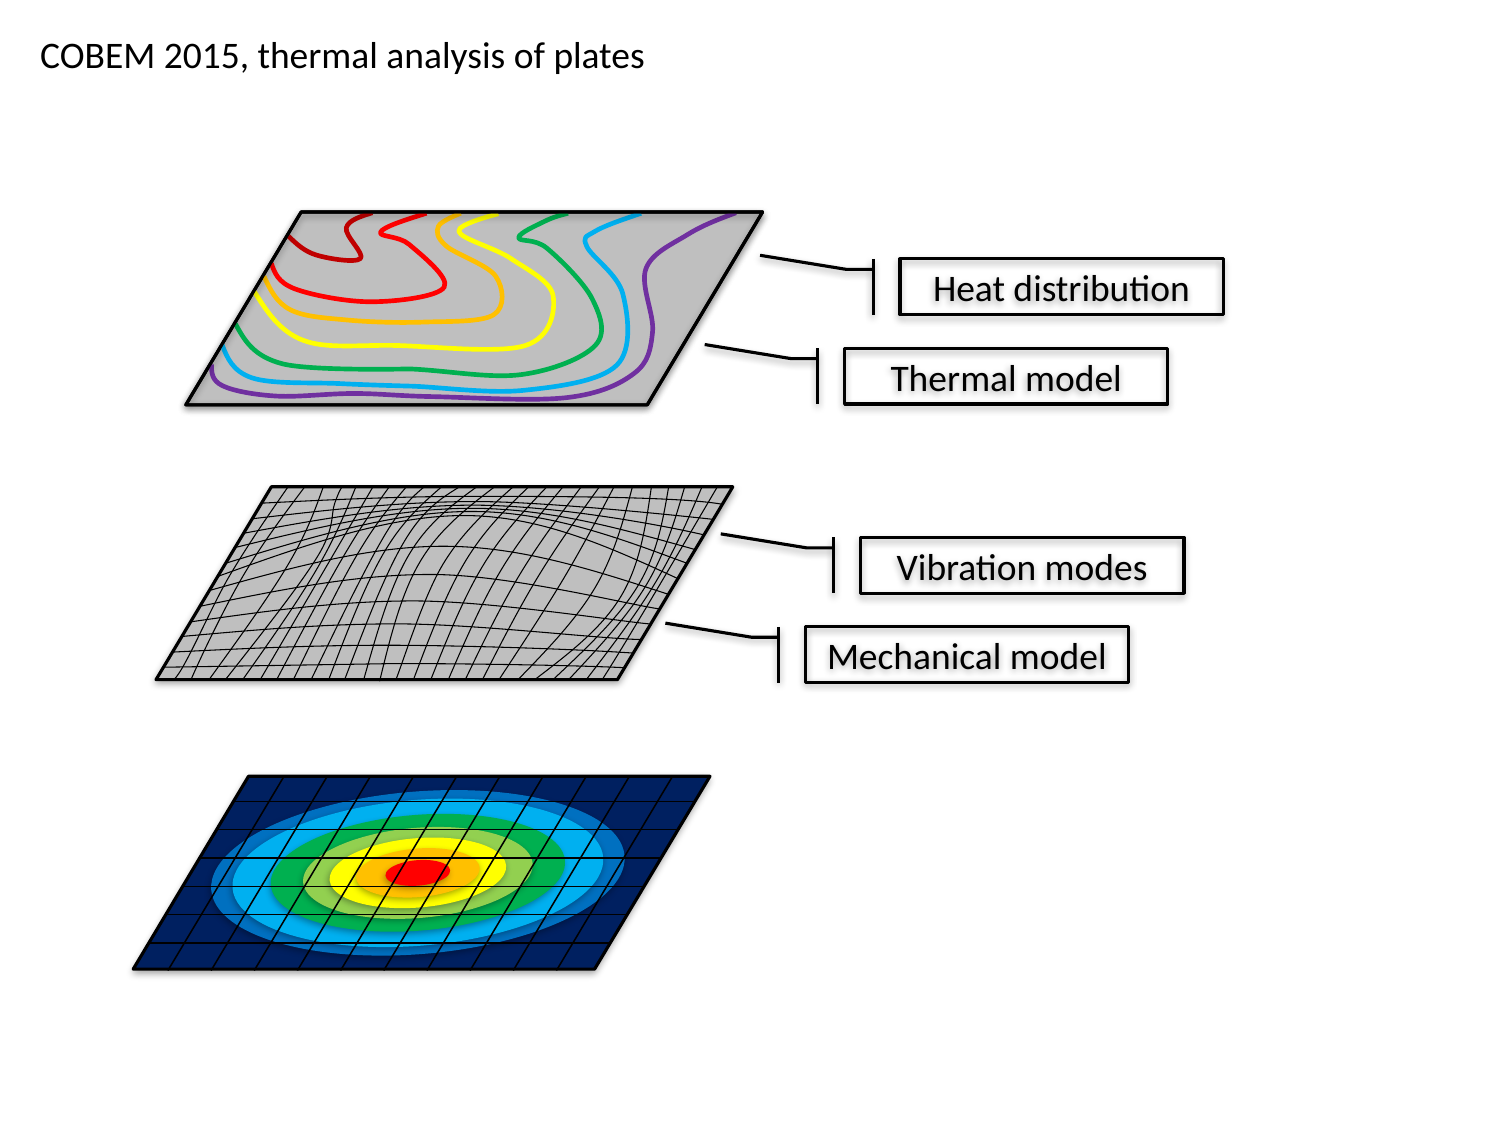

COBEM 2015, thermal analysis of plates

Heat distribution
Thermal model

Vibration modes
Mechanical model